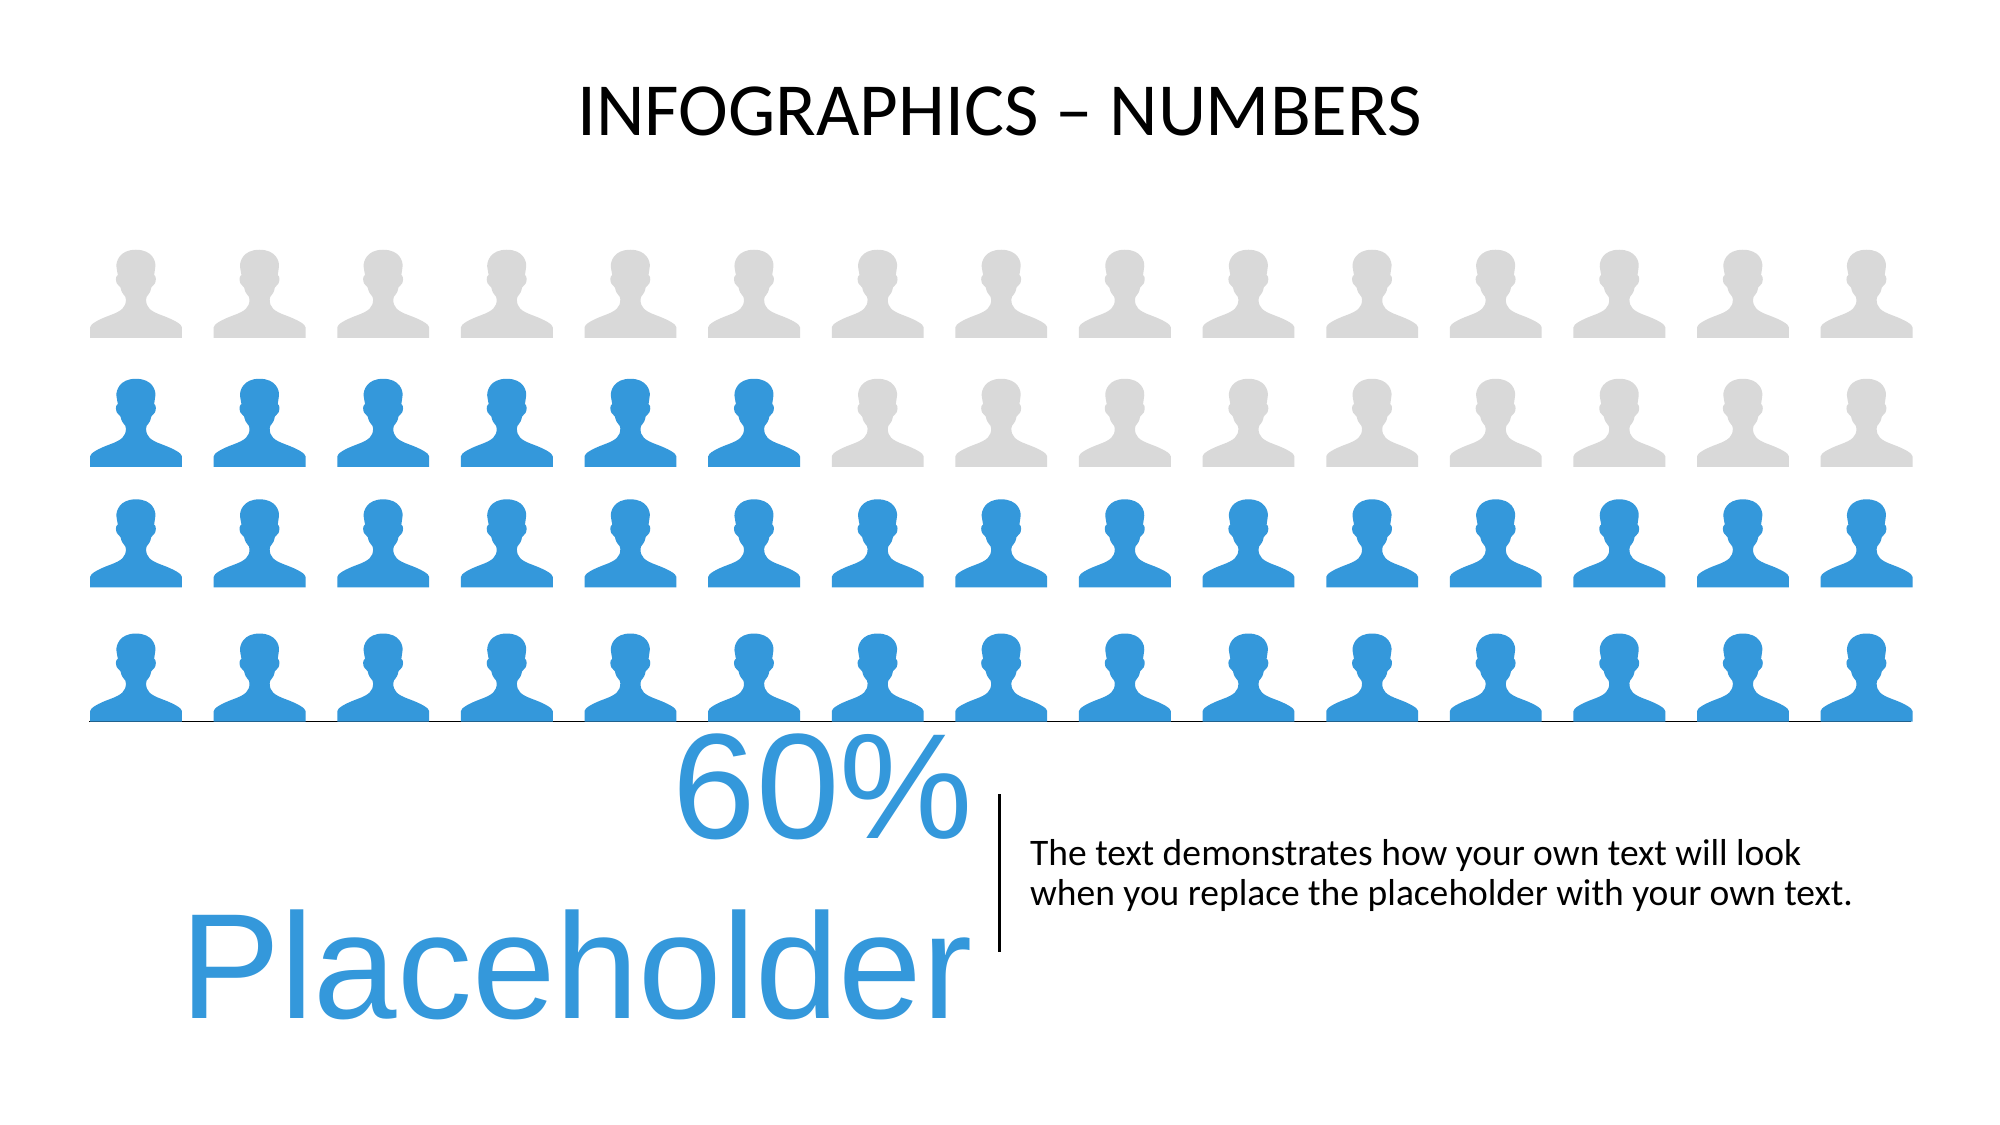

# Infographics – Numbers

60% Placeholder
The text demonstrates how your own text will look when you replace the placeholder with your own text.